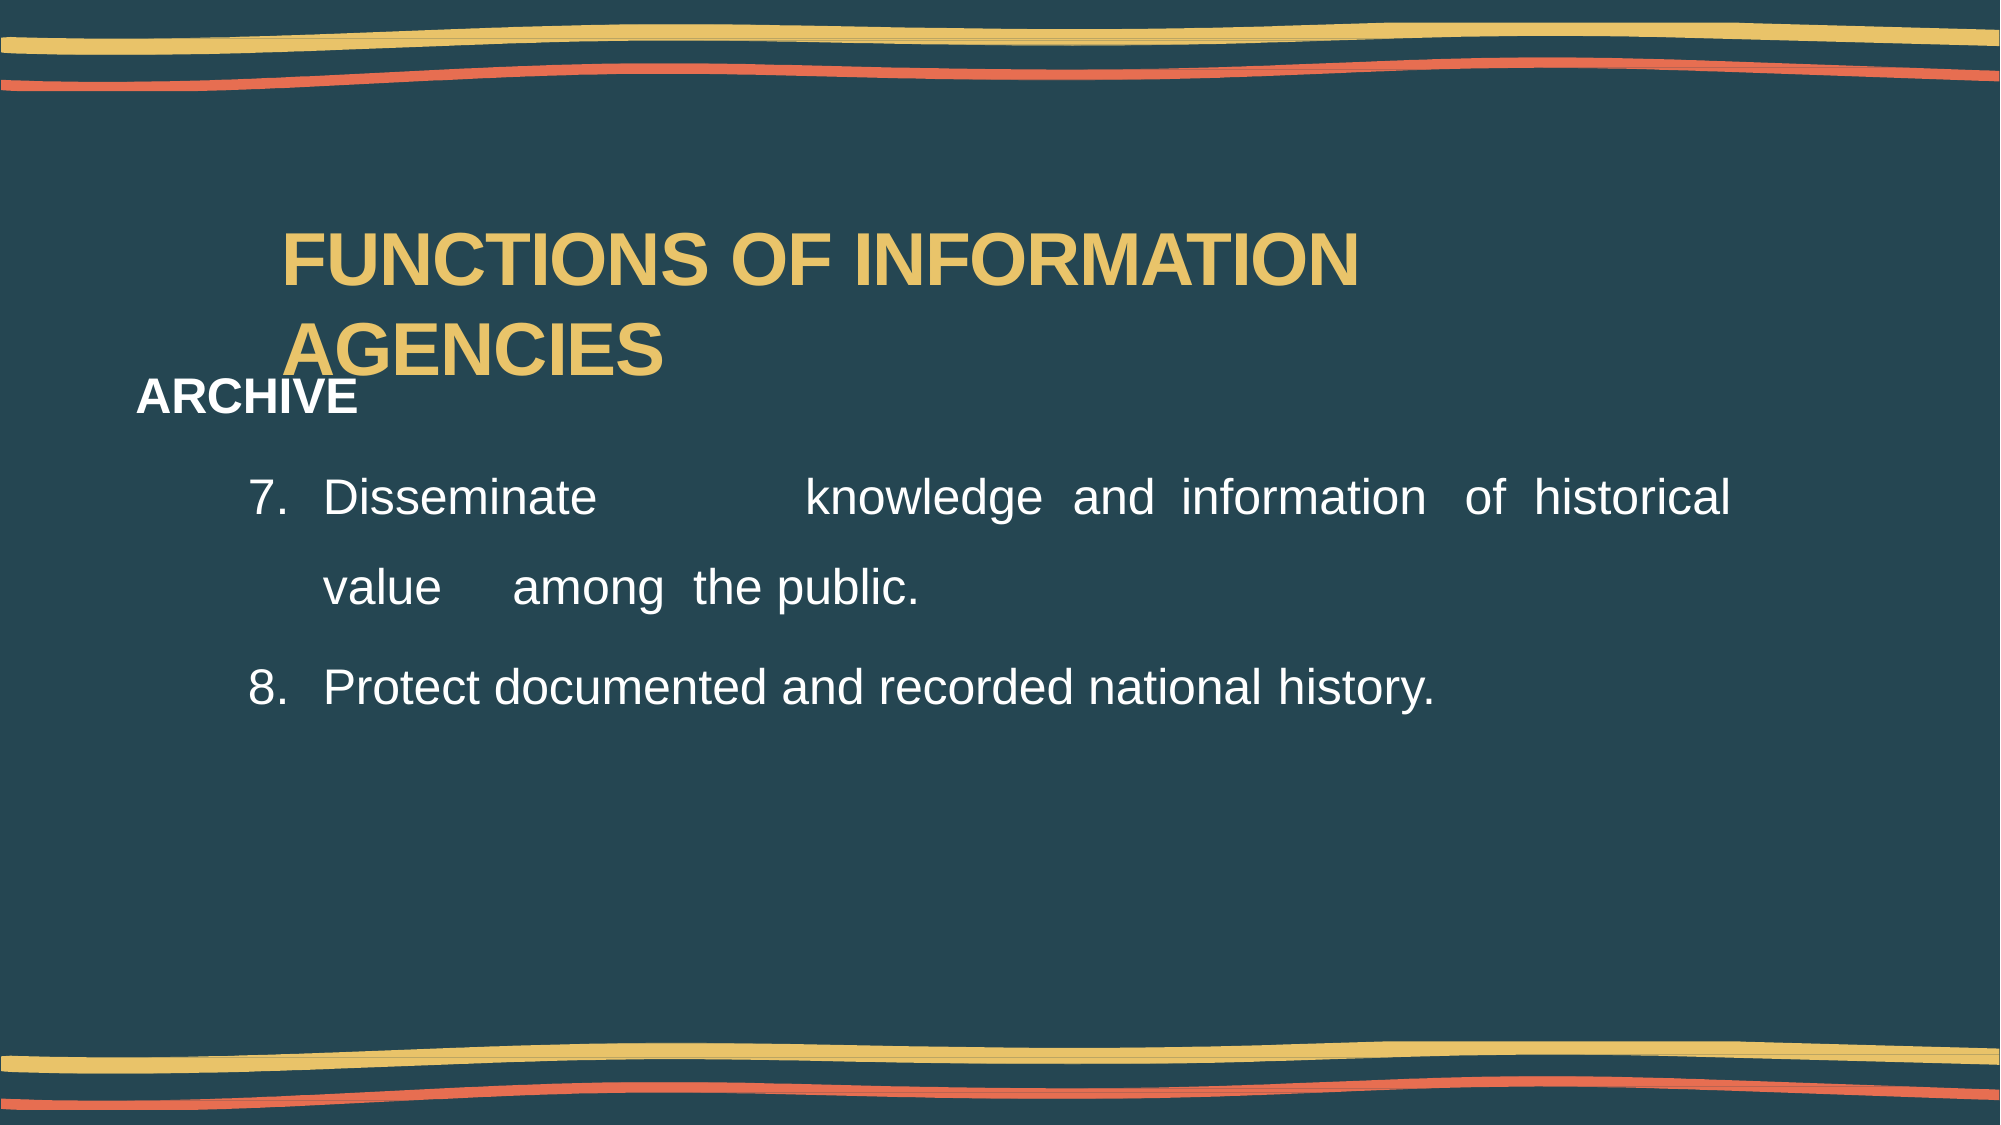

# FUNCTIONS OF INFORMATION AGENCIES
ARCHIVE
Disseminate	knowledge	and	information	of	historical	value	among  the public.
Protect documented and recorded national history.